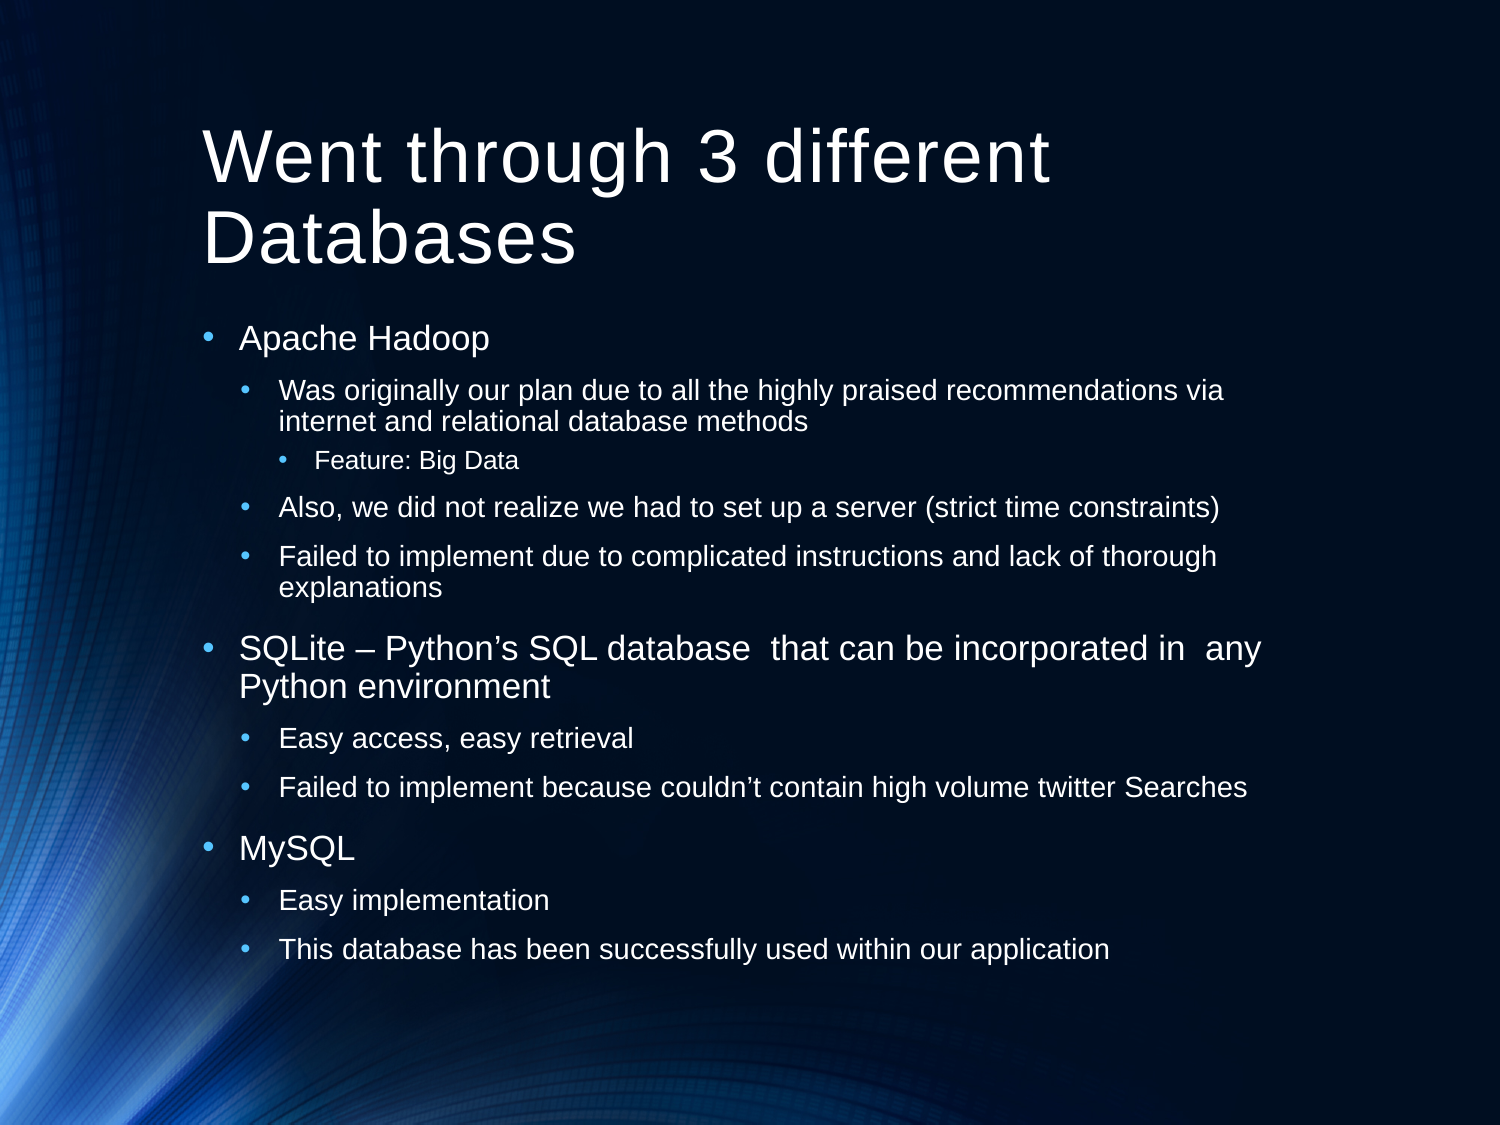

# Went through 3 different Databases
Apache Hadoop
Was originally our plan due to all the highly praised recommendations via internet and relational database methods
Feature: Big Data
Also, we did not realize we had to set up a server (strict time constraints)
Failed to implement due to complicated instructions and lack of thorough explanations
SQLite – Python’s SQL database  that can be incorporated in  any Python environment
Easy access, easy retrieval
Failed to implement because couldn’t contain high volume twitter Searches
MySQL
Easy implementation
This database has been successfully used within our application